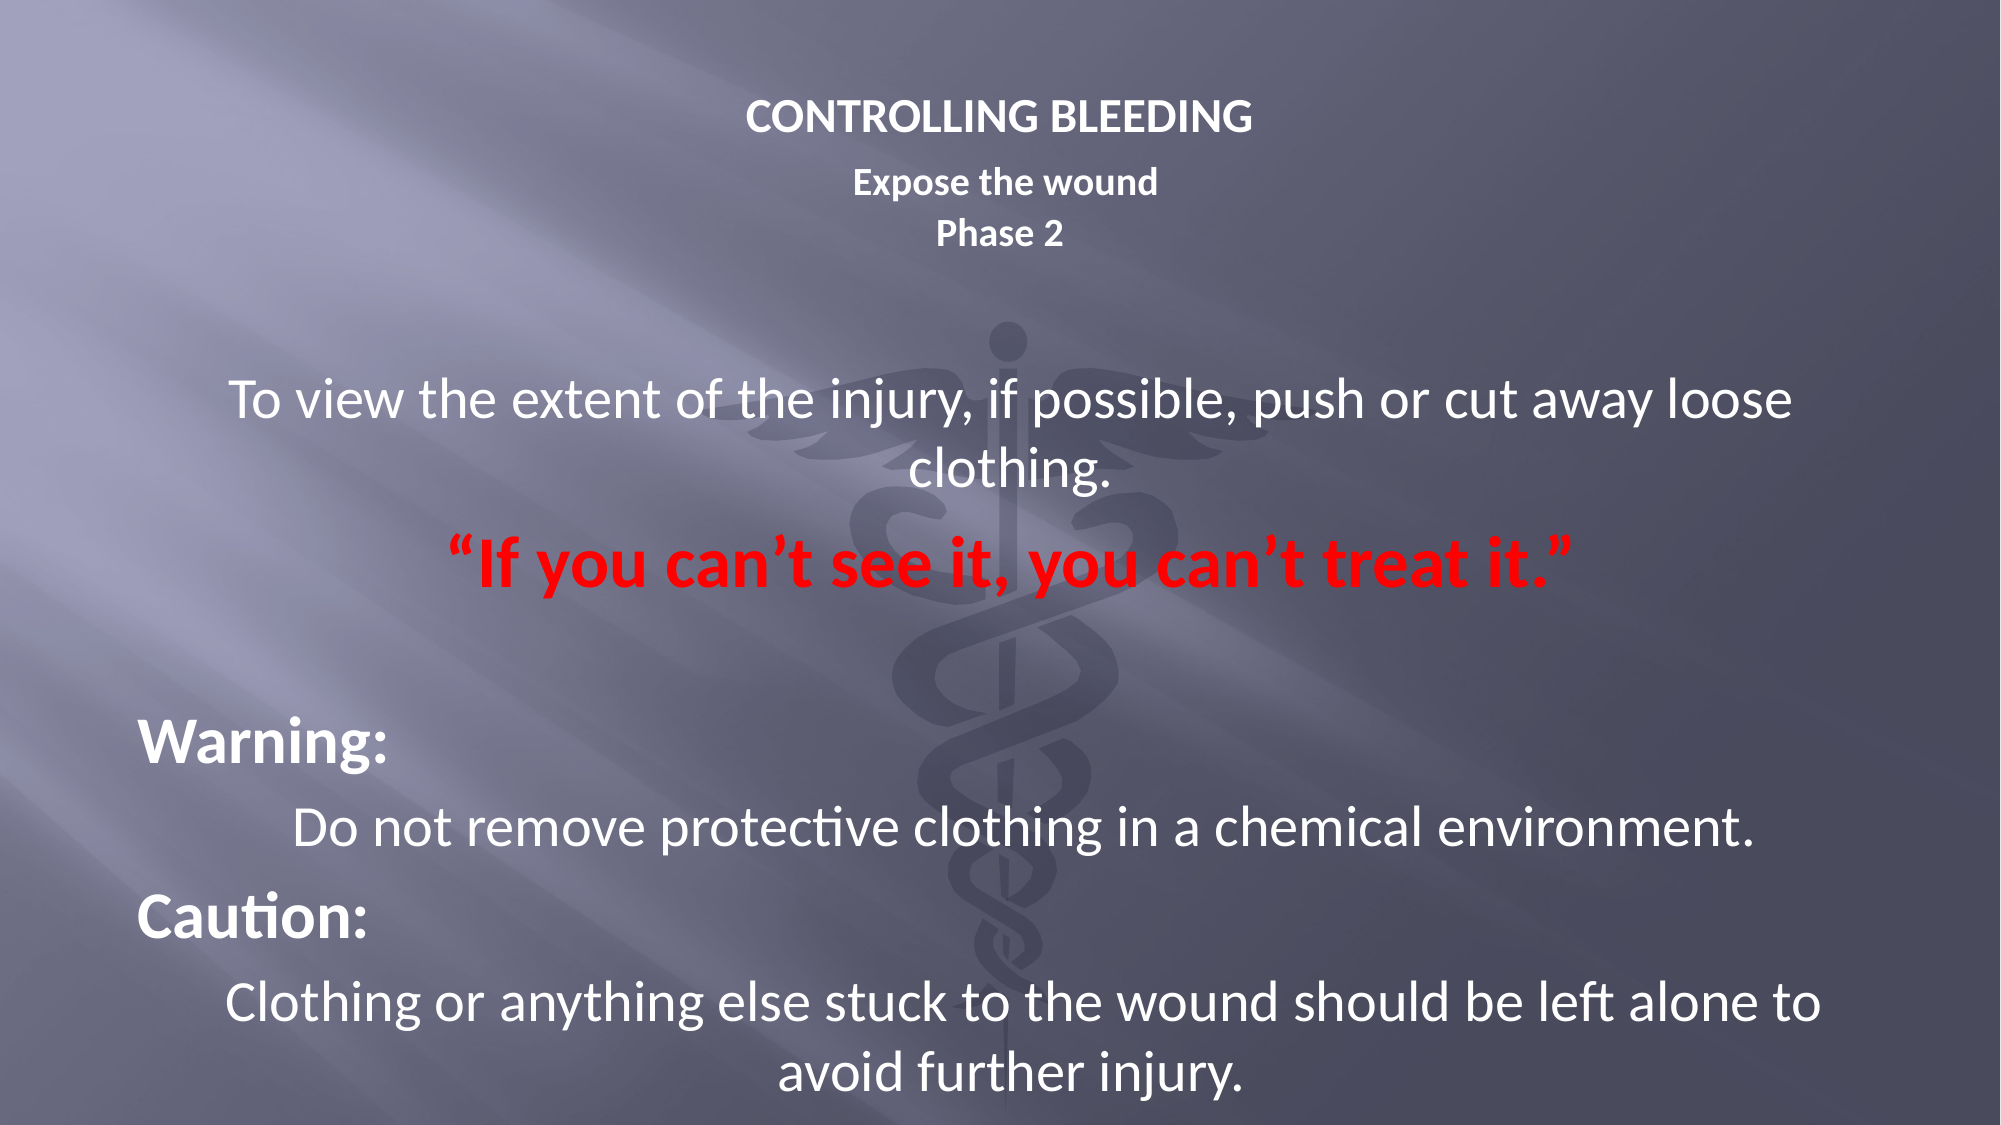

# CONTROLLING BLEEDING Expose the wound Phase 2
To view the extent of the injury, if possible, push or cut away loose clothing.
“If you can’t see it, you can’t treat it.”

Warning:
  Do not remove protective clothing in a chemical environment.
Caution:
  Clothing or anything else stuck to the wound should be left alone to avoid further injury.